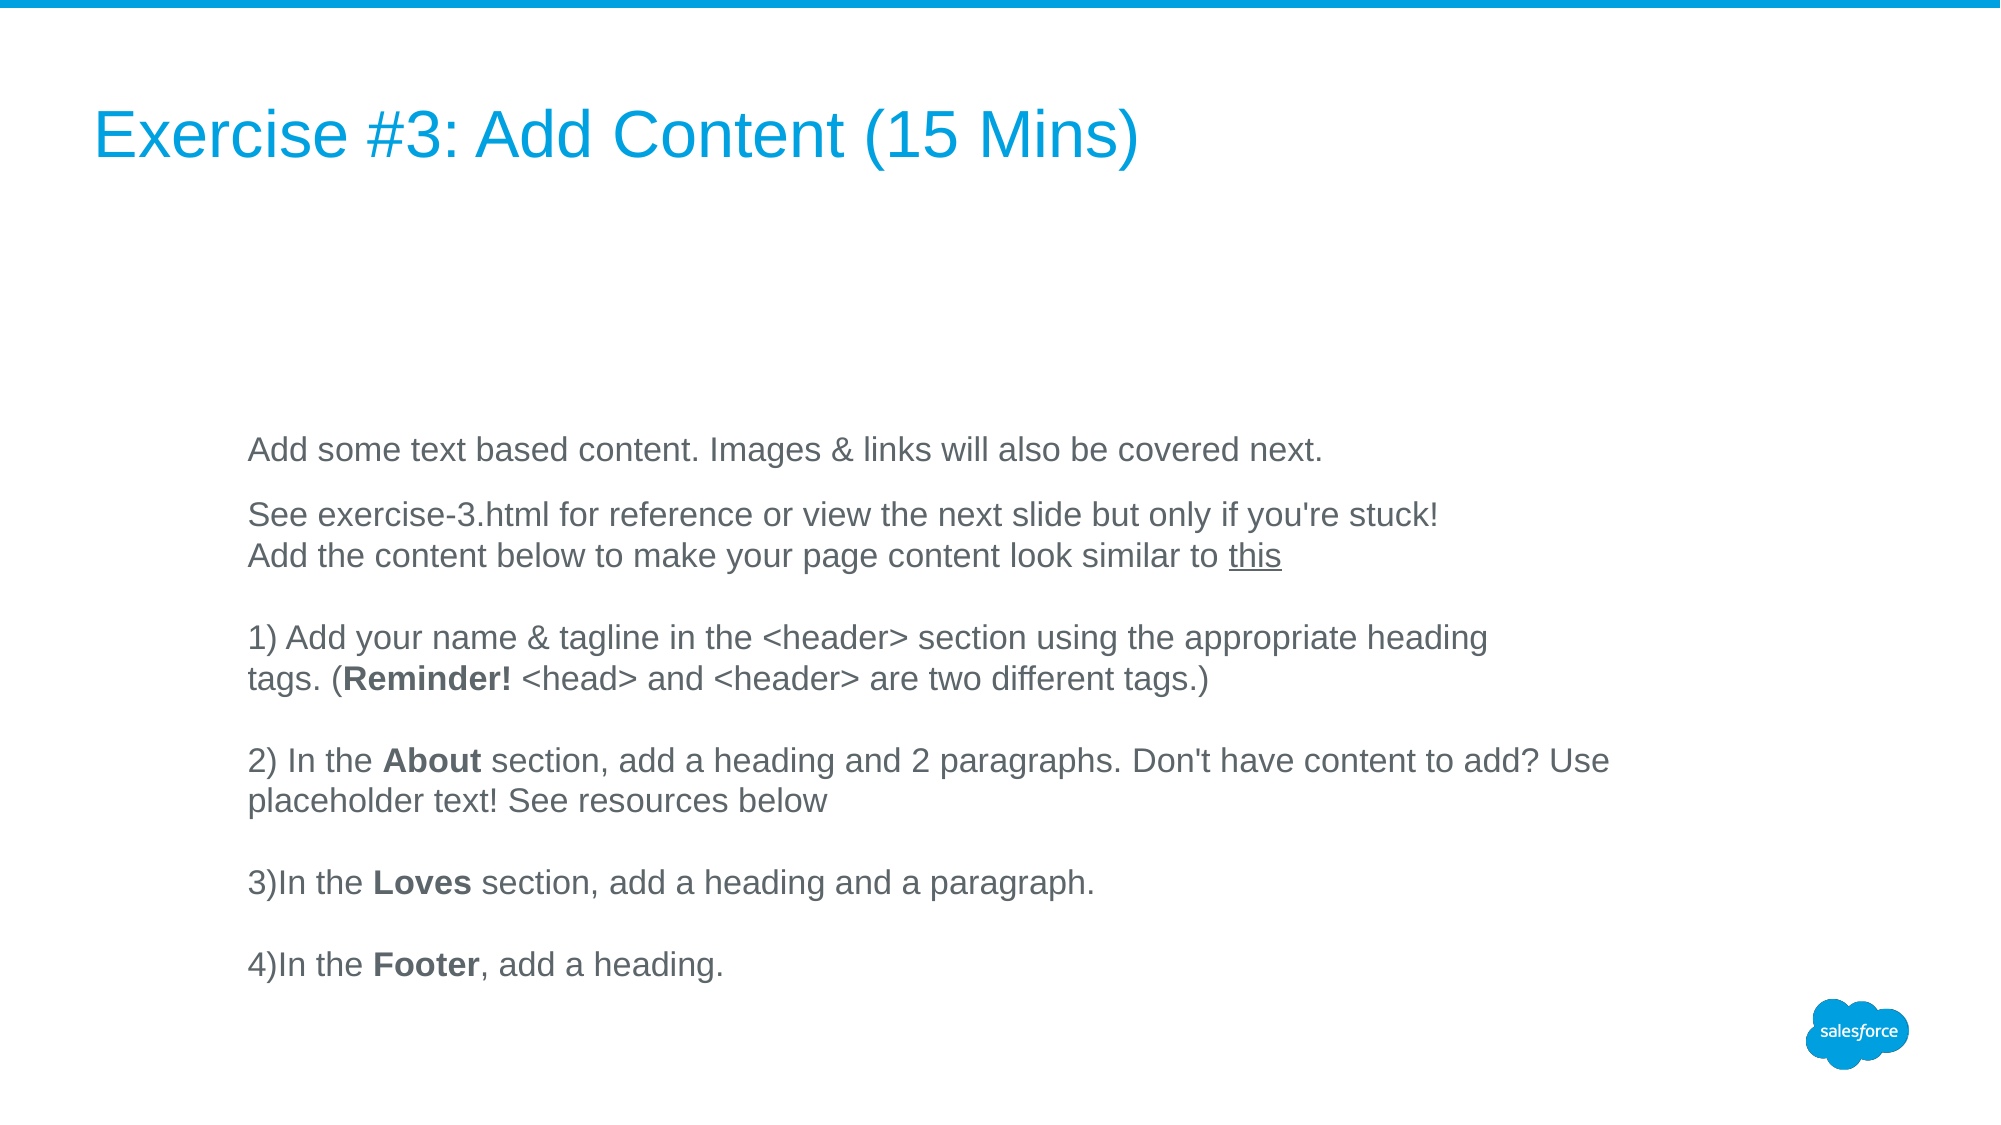

# Exercise #3: Add Content (15 Mins)
Add some text based content. Images & links will also be covered next.
See exercise-3.html for reference or view the next slide but only if you're stuck!
Add the content below to make your page content look similar to this
1) Add your name & tagline in the <header> section using the appropriate heading tags. (Reminder! <head> and <header> are two different tags.)
2) In the About section, add a heading and 2 paragraphs. Don't have content to add? Use placeholder text! See resources below
3)In the Loves section, add a heading and a paragraph.
4)In the Footer, add a heading.